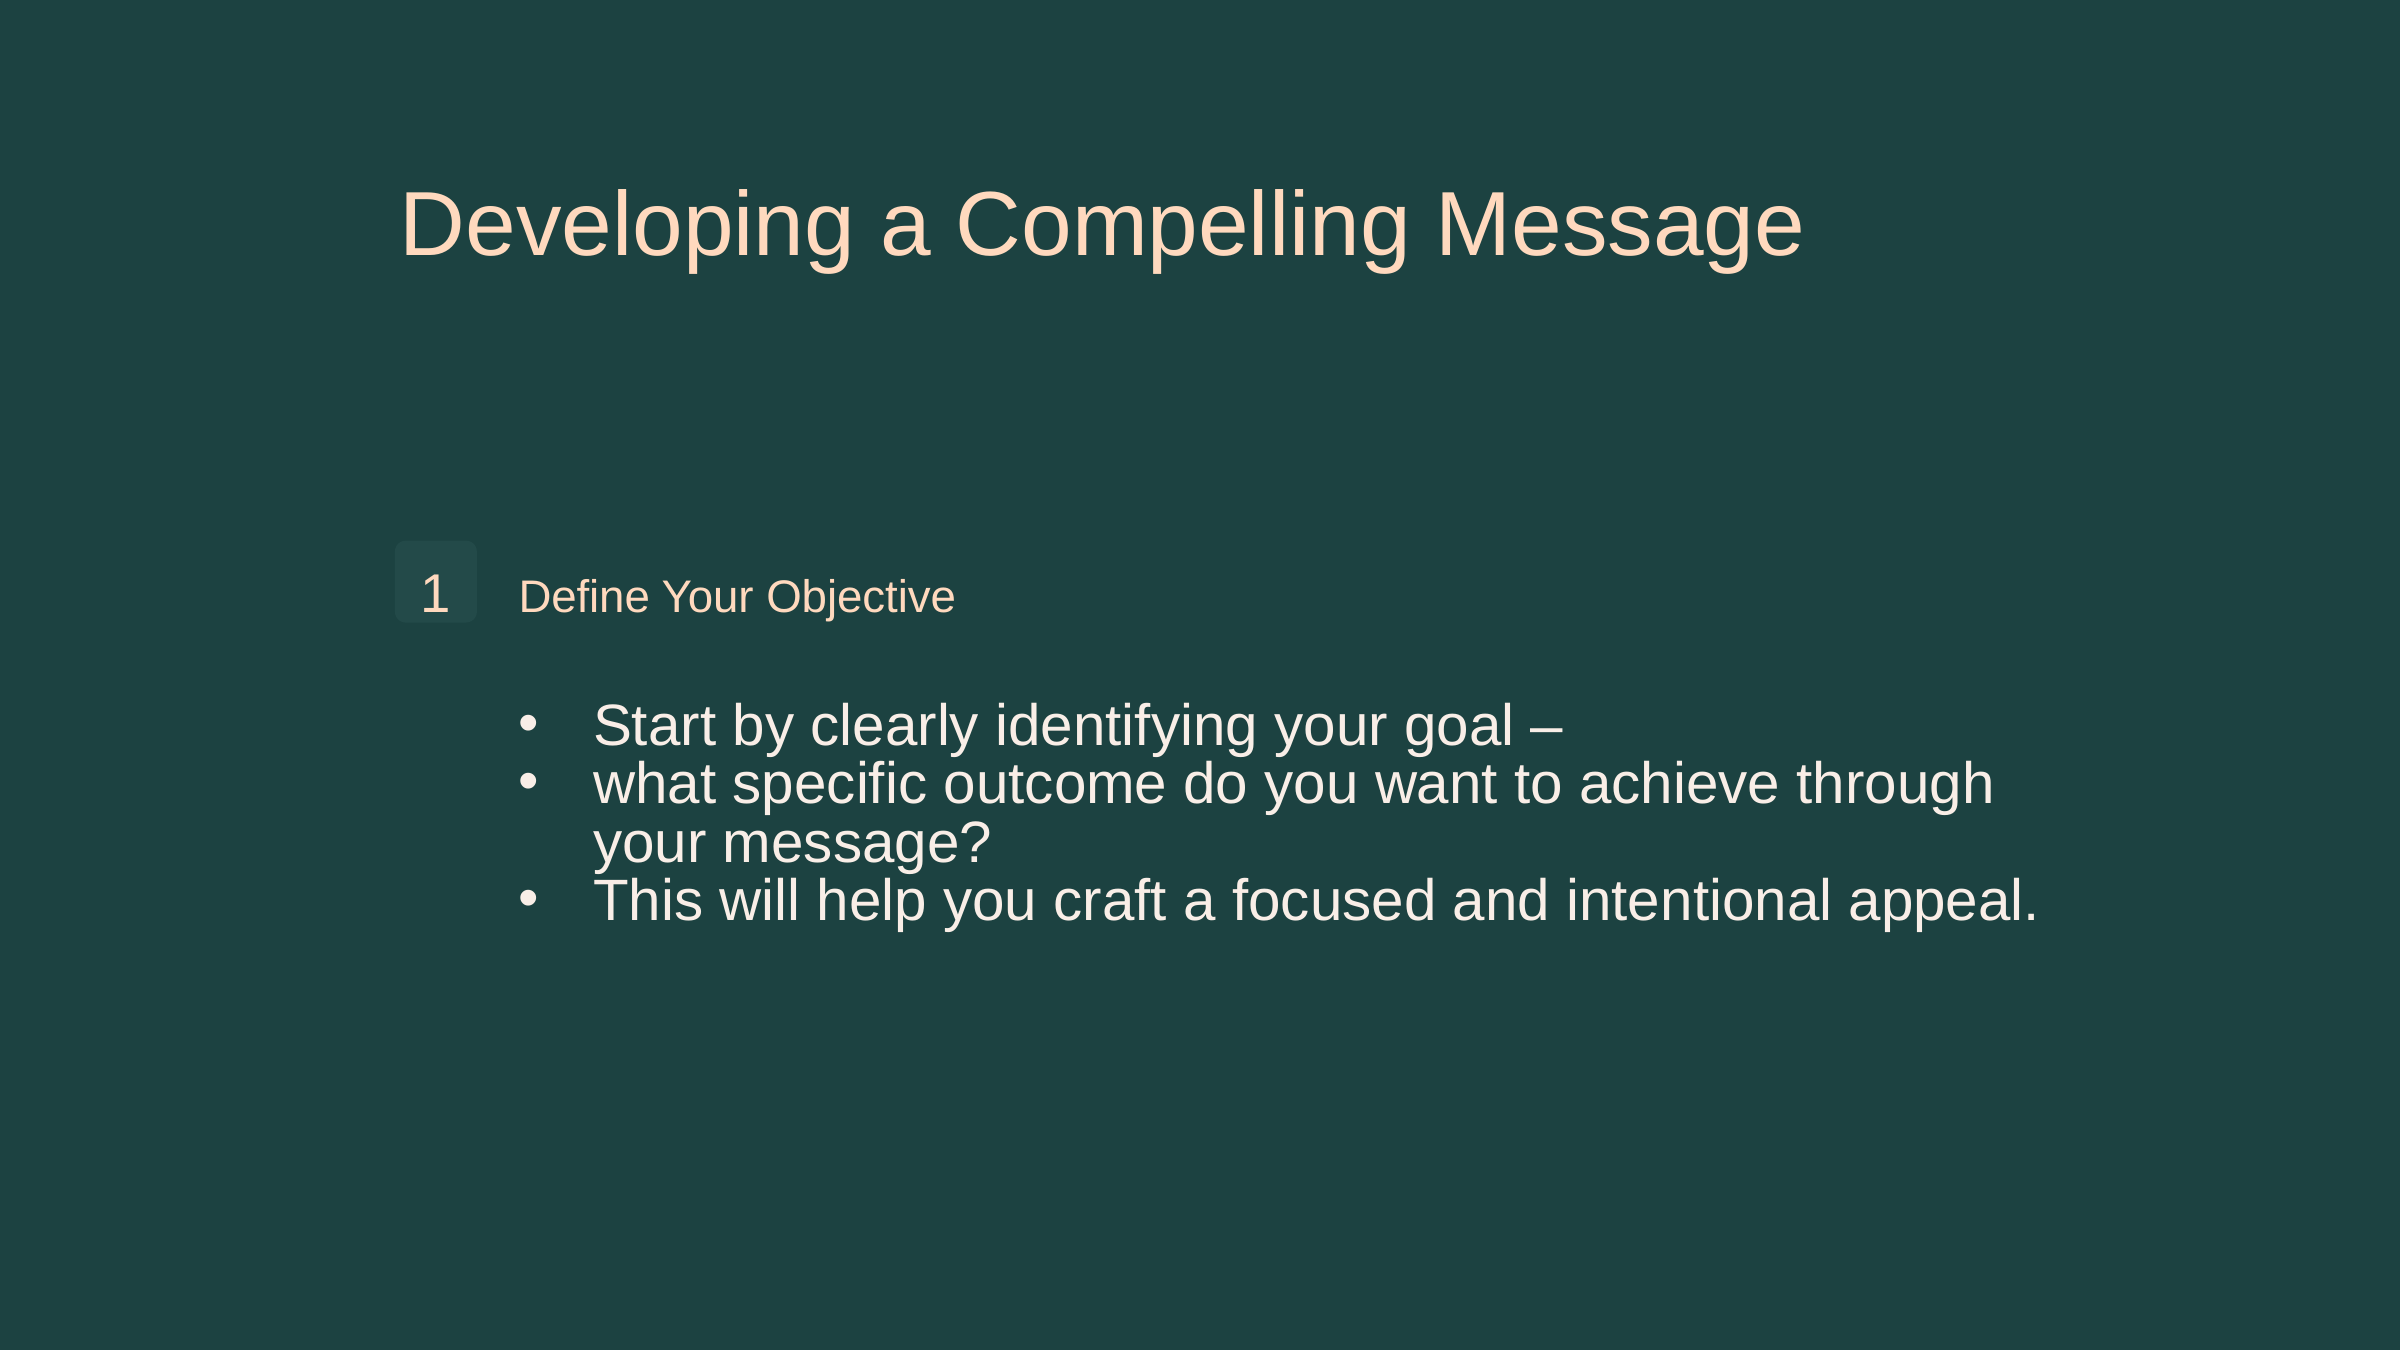

Developing a Compelling Message

1
Define Your Objective
Start by clearly identifying your goal –
what specific outcome do you want to achieve through your message?
This will help you craft a focused and intentional appeal.